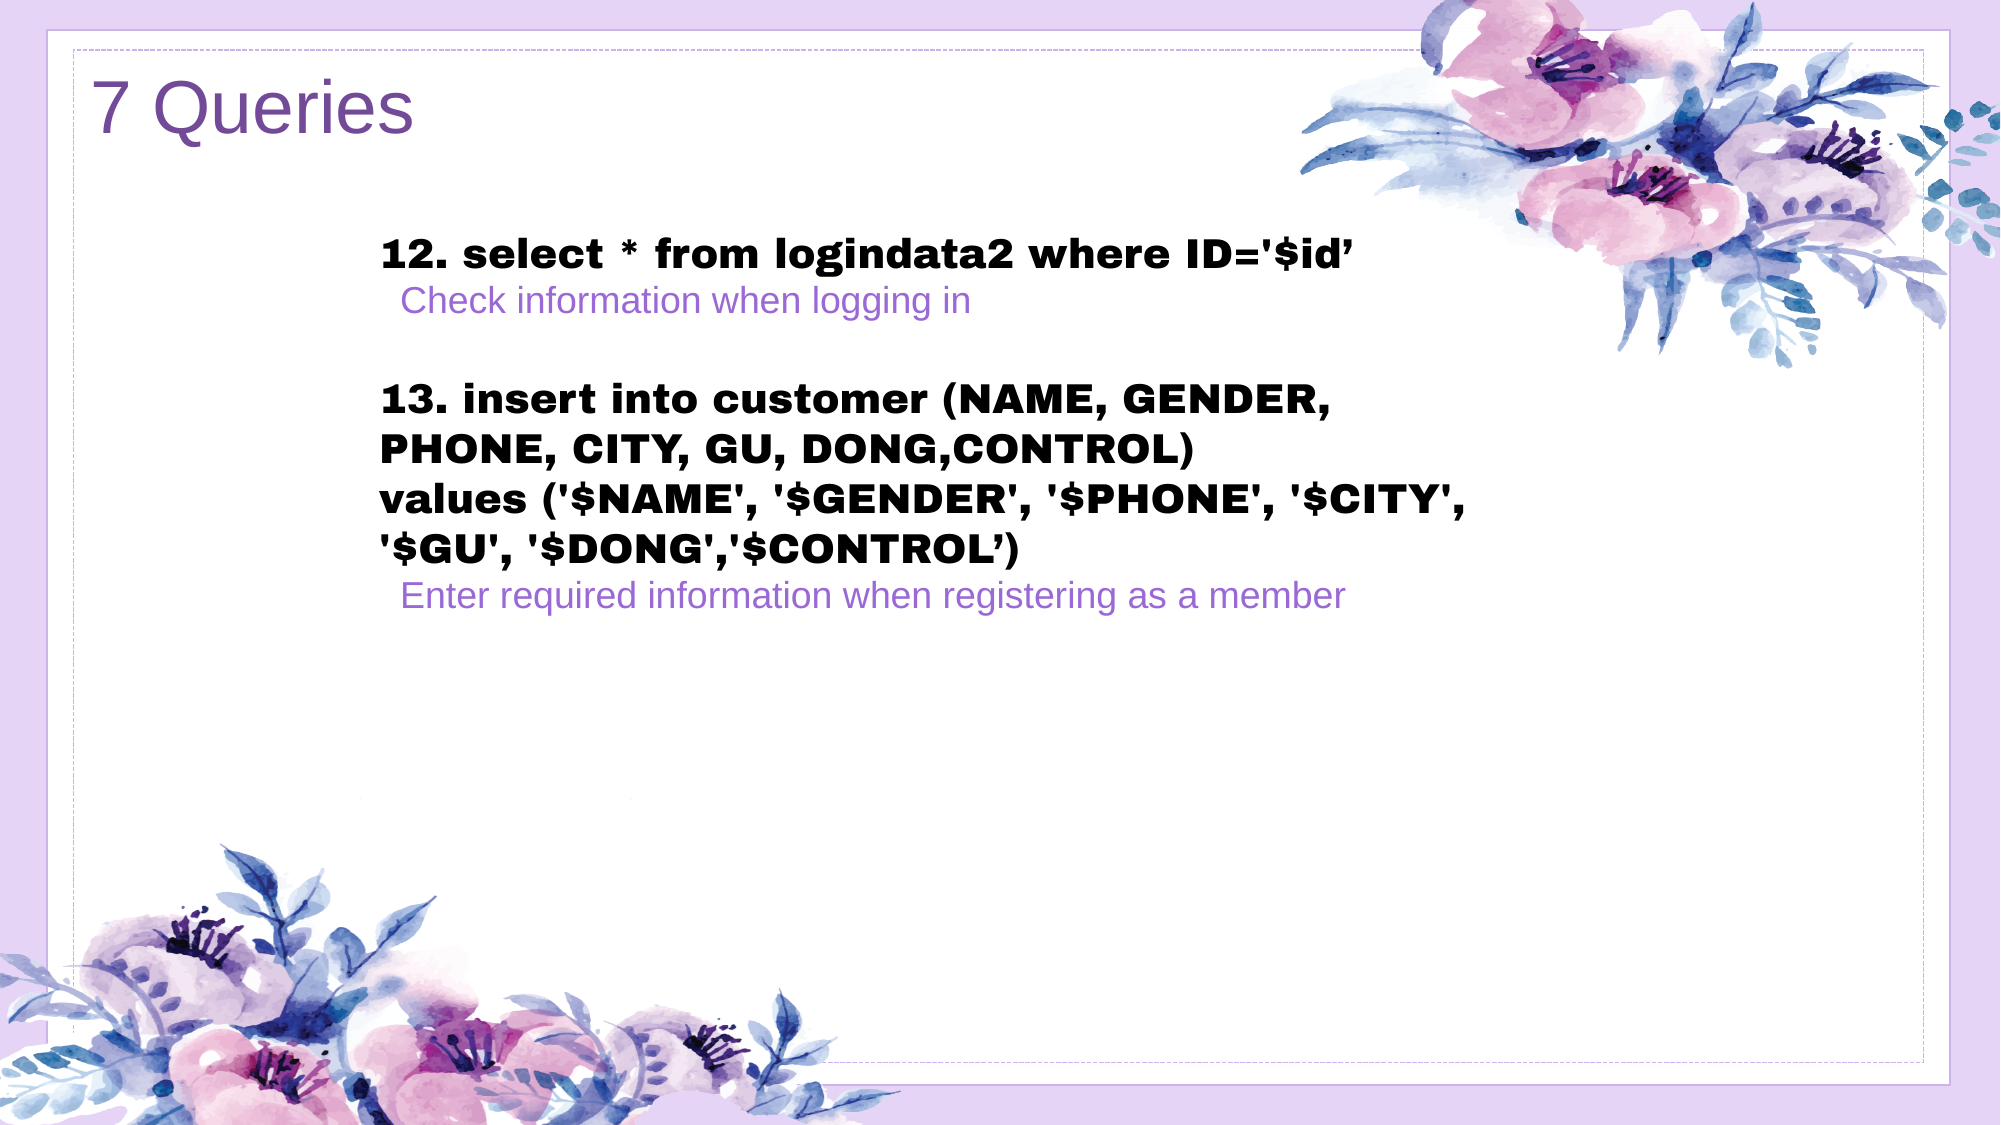

7 Queries
12. select * from logindata2 where ID='$id’
  Check information when logging in

13. insert into customer (NAME, GENDER, PHONE, CITY, GU, DONG,CONTROL)
values ('$NAME', '$GENDER', '$PHONE', '$CITY', '$GU', '$DONG','$CONTROL’)
  Enter required information when registering as a member